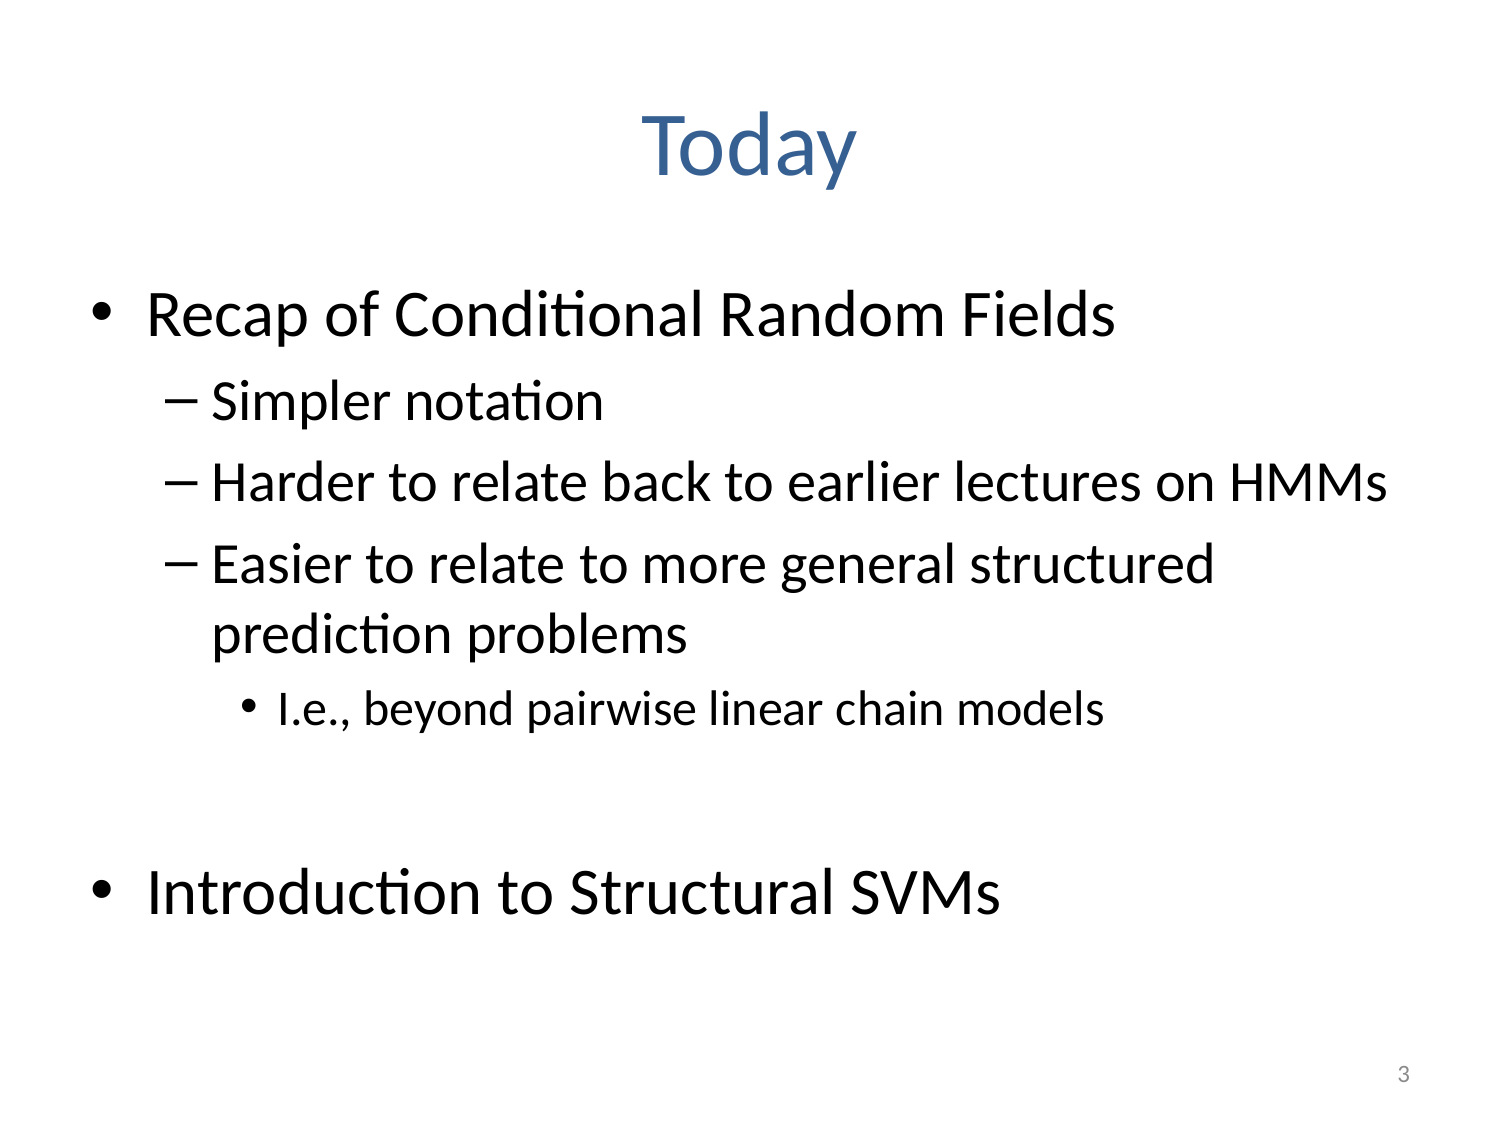

# Today
Recap of Conditional Random Fields
Simpler notation
Harder to relate back to earlier lectures on HMMs
Easier to relate to more general structured prediction problems
I.e., beyond pairwise linear chain models

Introduction to Structural SVMs

3